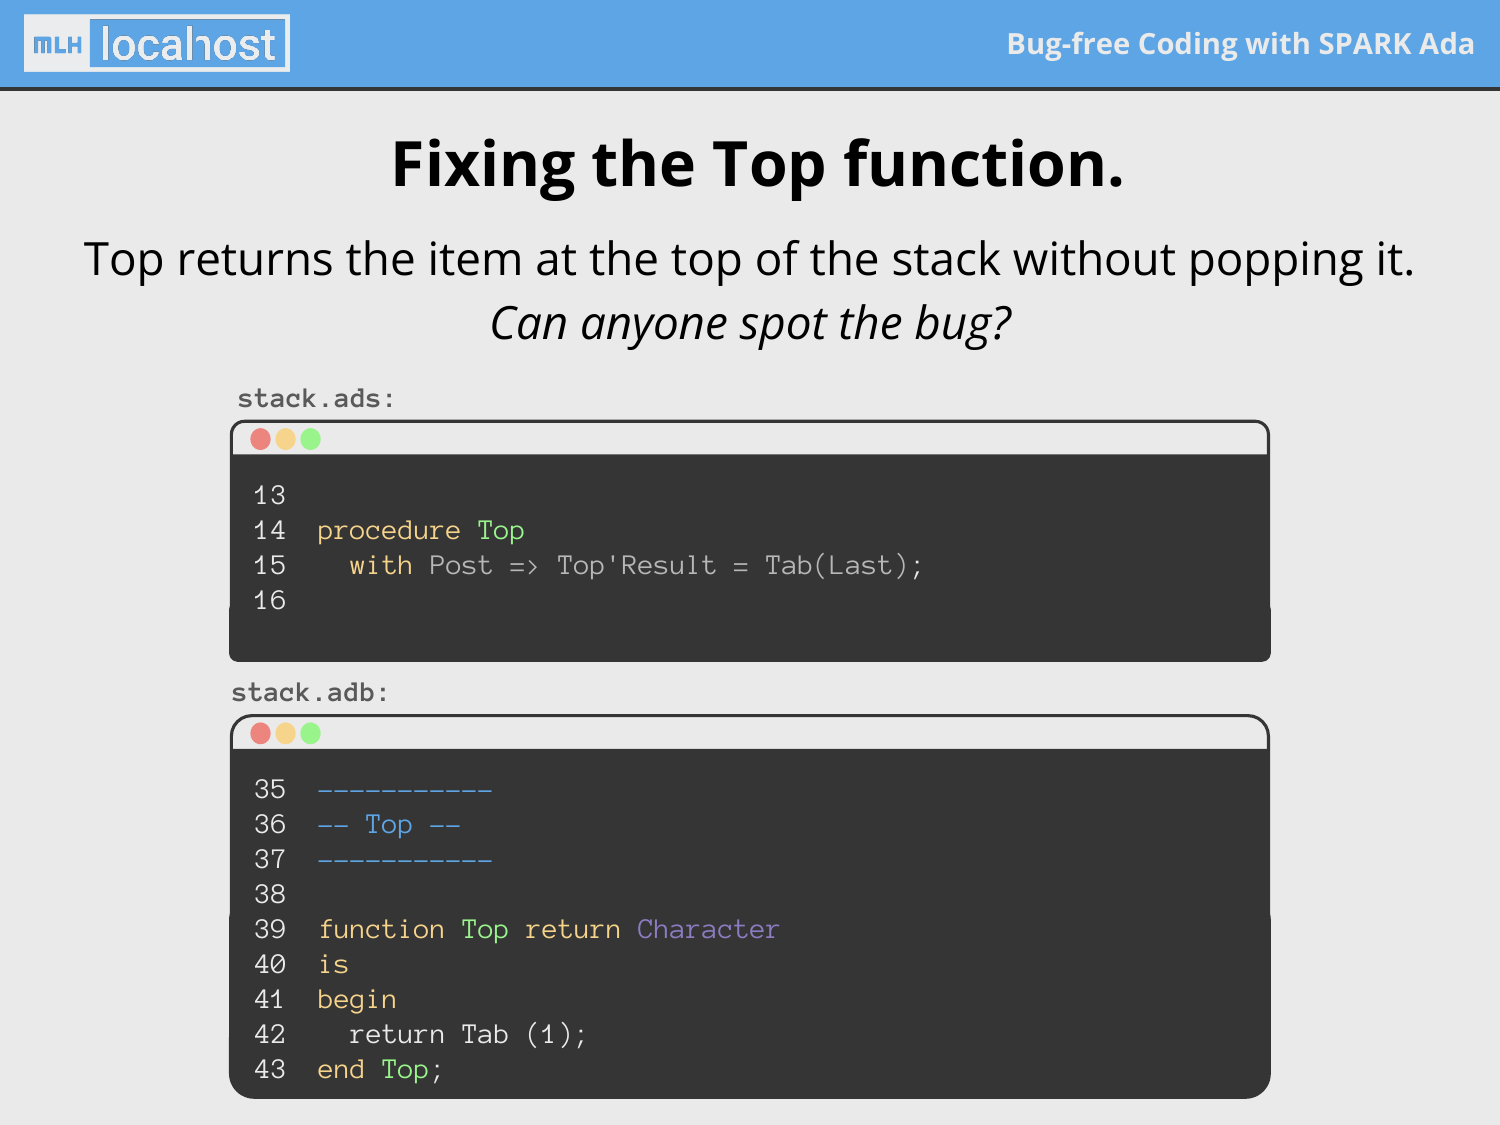

Fixing the Top function.
Top returns the item at the top of the stack without popping it.
Can anyone spot the bug?
stack.ads:

13
14
15
16

procedure Top
  with Post => Top'Result = Tab(Last);

stack.adb:

35
36
37
38
39
40
41
42
43
-----------
-- Top --
-----------

function Top return Character
is
begin
  return Tab (1);
end Top;